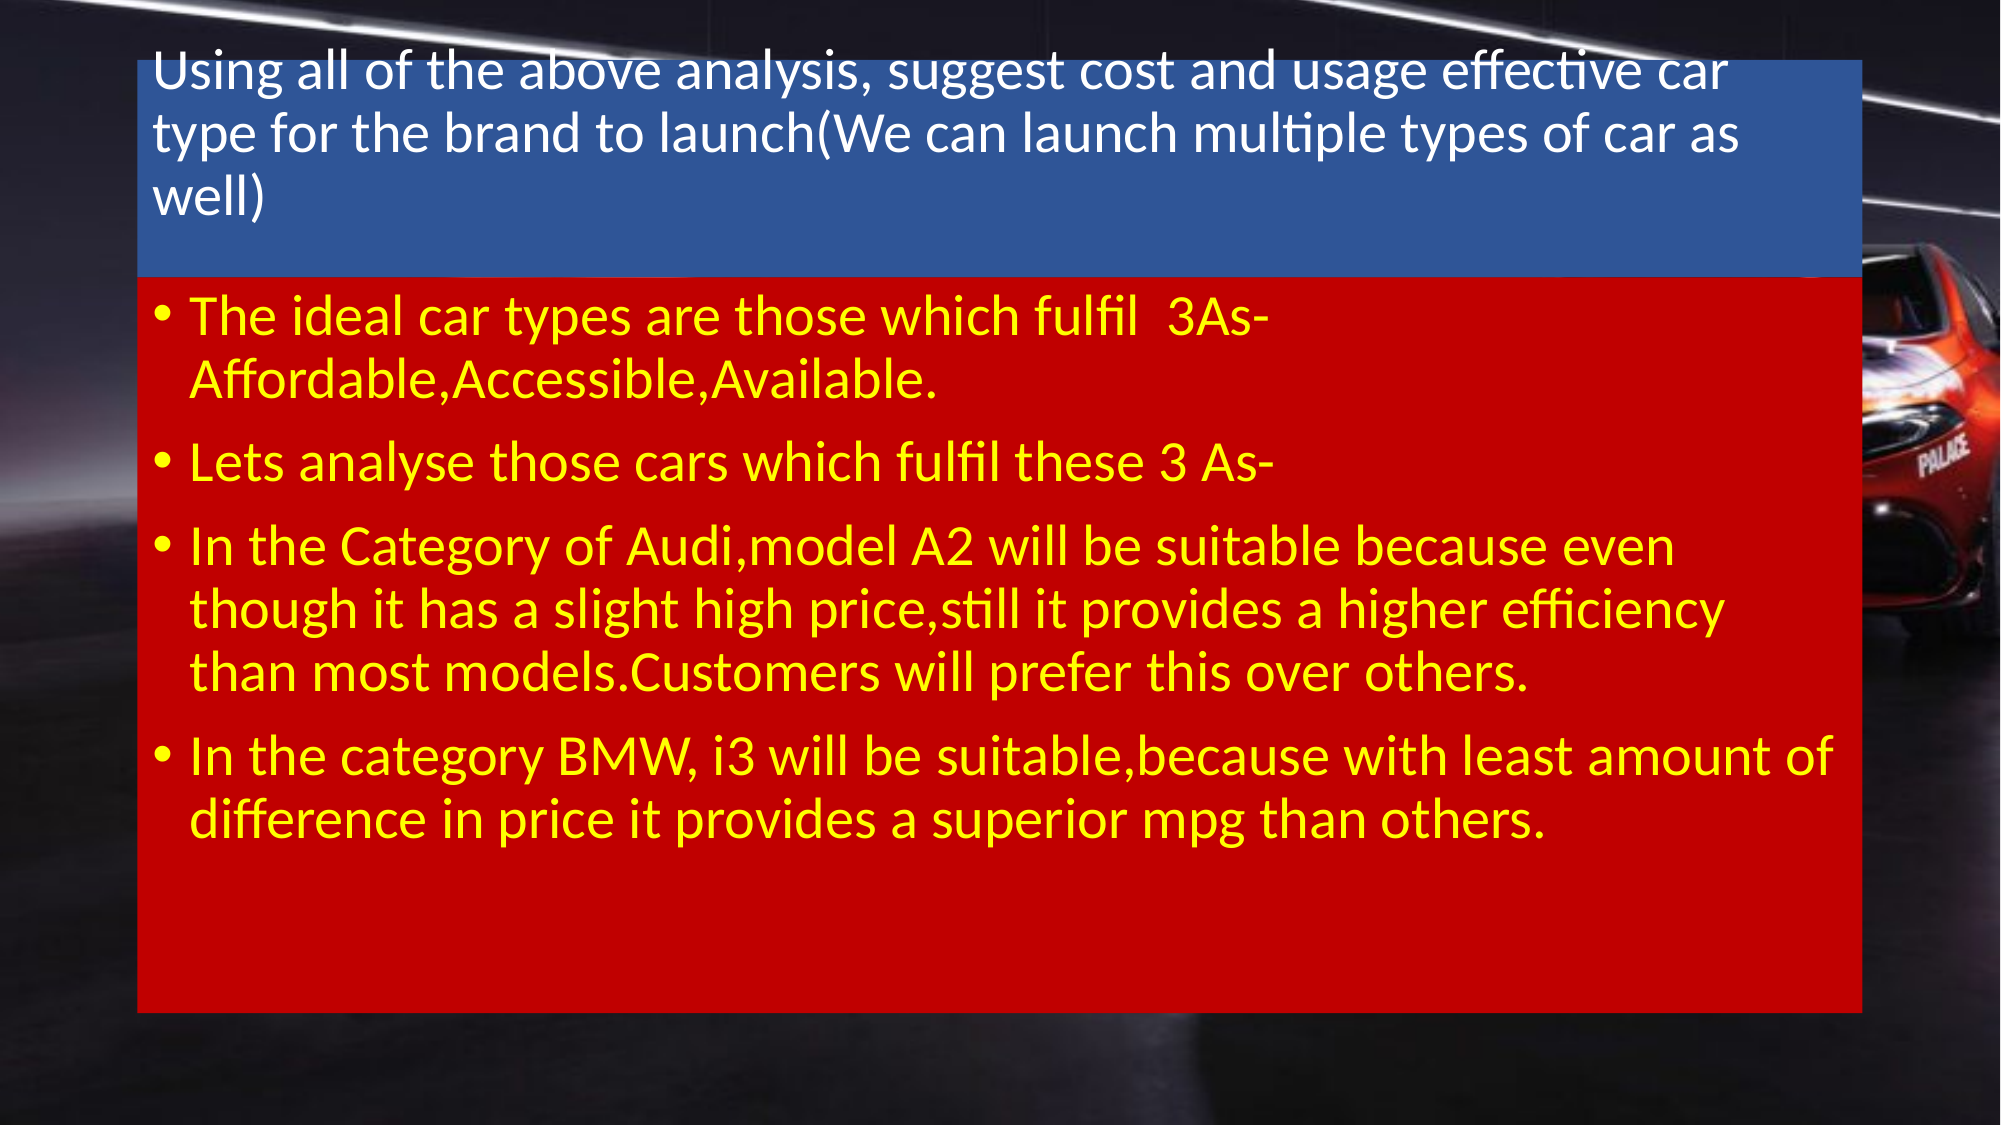

# Using all of the above analysis, suggest cost and usage effective car type for the brand to launch(We can launch multiple types of car as well)
The ideal car types are those which fulfil  3As- Affordable,Accessible,Available.
Lets analyse those cars which fulfil these 3 As-
In the Category of Audi,model A2 will be suitable because even though it has a slight high price,still it provides a higher efficiency than most models.Customers will prefer this over others.
In the category BMW, i3 will be suitable,because with least amount of difference in price it provides a superior mpg than others.